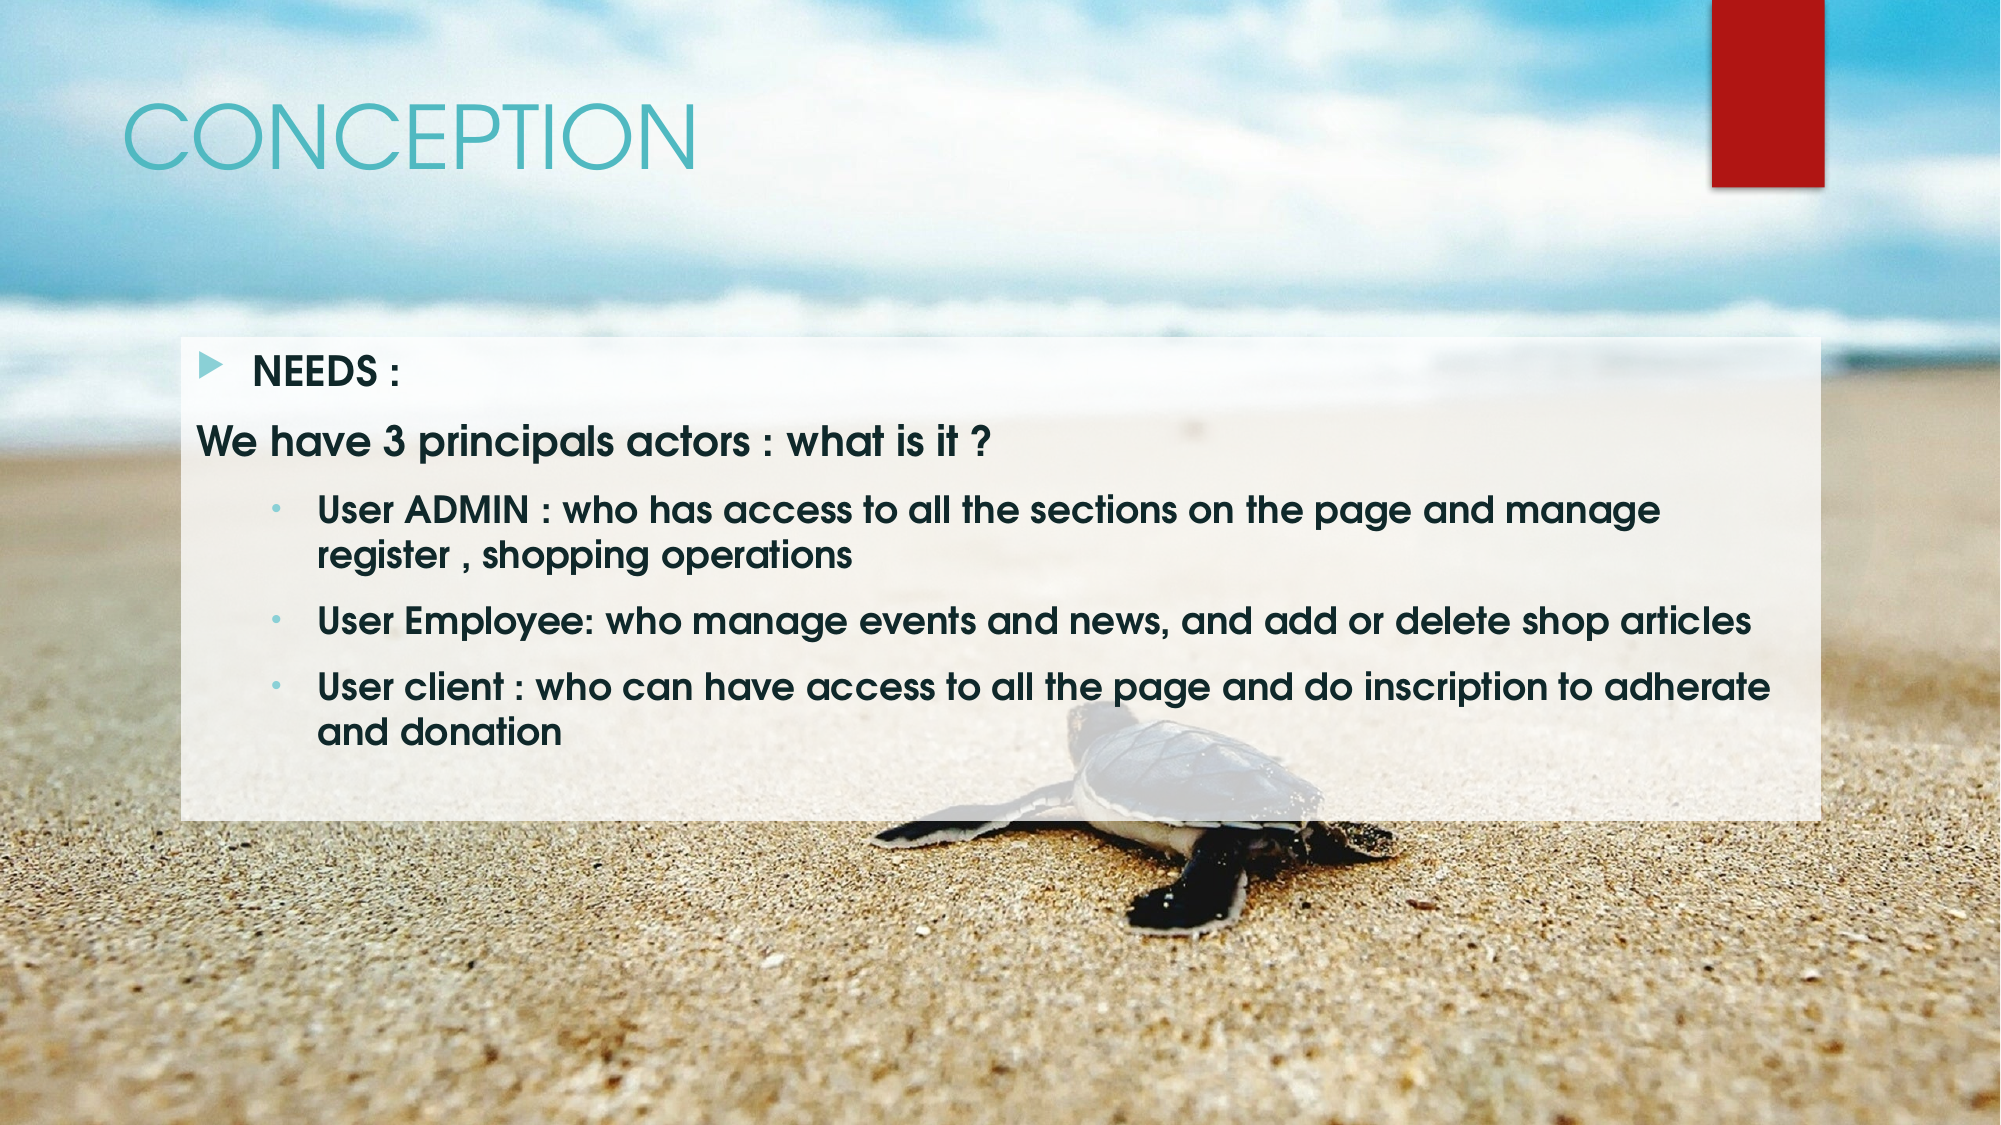

# CONCEPTION
NEEDS :
We have 3 principals actors : what is it ?
User ADMIN : who has access to all the sections on the page and manage register , shopping operations
User Employee: who manage events and news, and add or delete shop articles
User client : who can have access to all the page and do inscription to adherate and donation